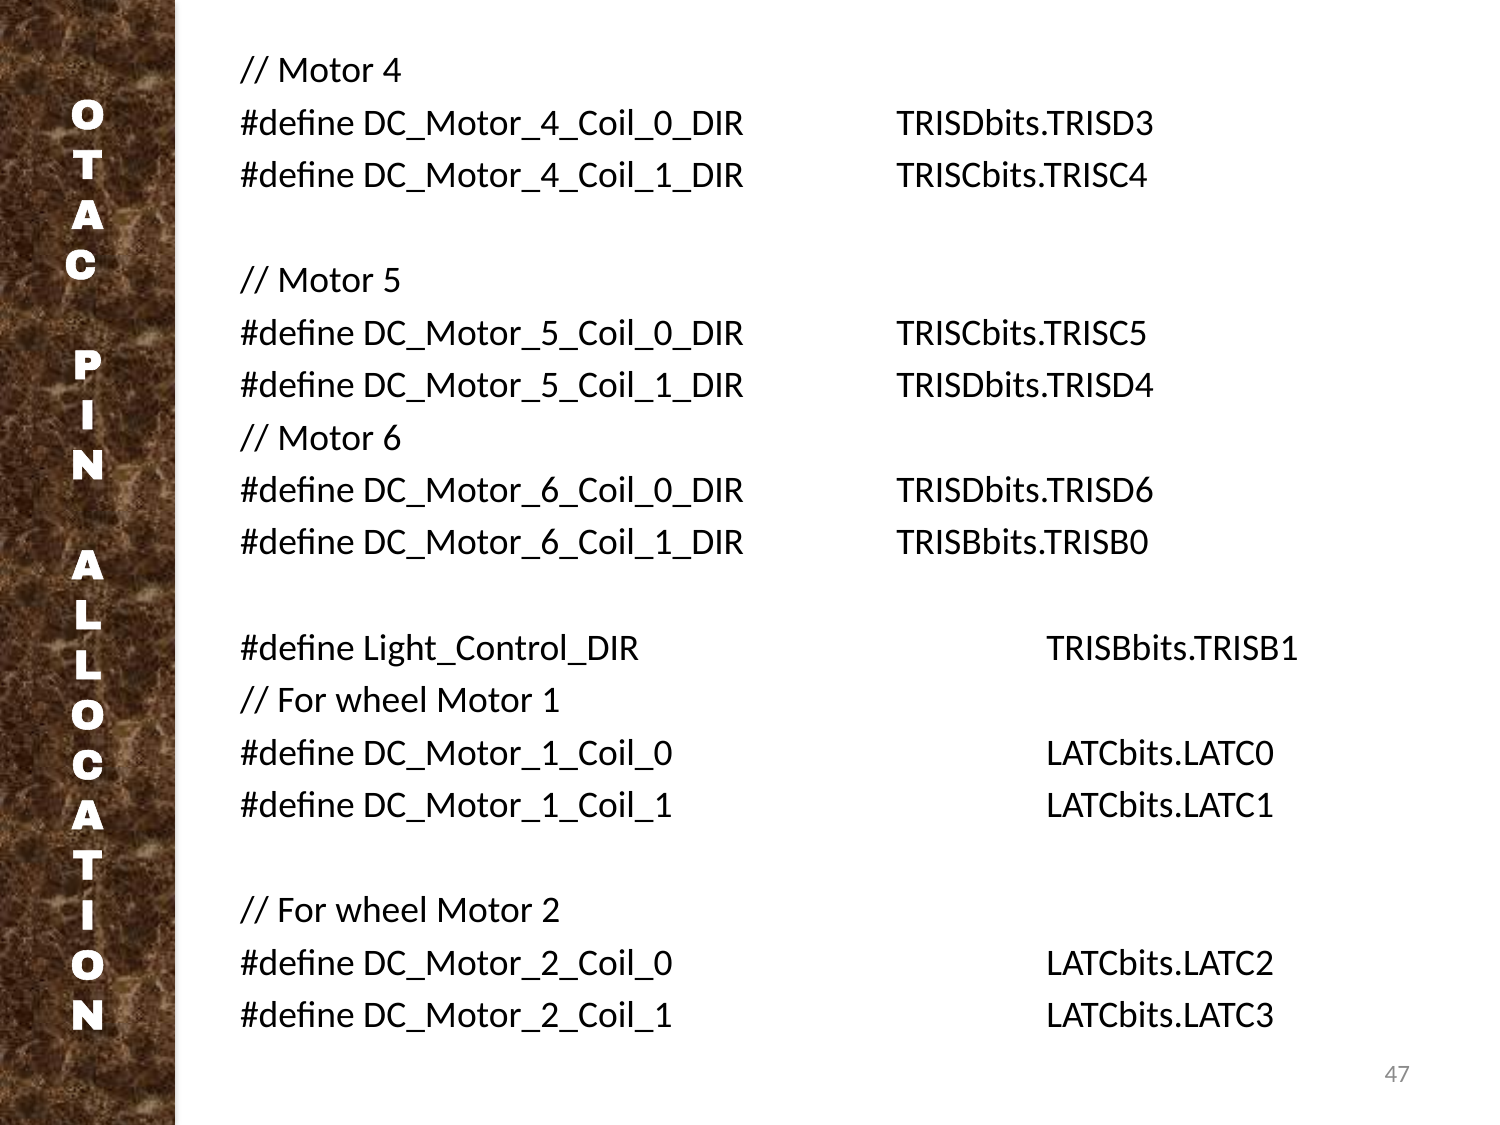

O
T
A
C
P
I
N

A
L
L
O
C
A
T
I
O
N
// Motor 4
#define DC_Motor_4_Coil_0_DIR		TRISDbits.TRISD3
#define DC_Motor_4_Coil_1_DIR		TRISCbits.TRISC4

// Motor 5
#define DC_Motor_5_Coil_0_DIR		TRISCbits.TRISC5
#define DC_Motor_5_Coil_1_DIR		TRISDbits.TRISD4
// Motor 6
#define DC_Motor_6_Coil_0_DIR		TRISDbits.TRISD6
#define DC_Motor_6_Coil_1_DIR		TRISBbits.TRISB0

#define Light_Control_DIR			TRISBbits.TRISB1
// For wheel Motor 1
#define DC_Motor_1_Coil_0			LATCbits.LATC0
#define DC_Motor_1_Coil_1			LATCbits.LATC1

// For wheel Motor 2
#define DC_Motor_2_Coil_0			LATCbits.LATC2
#define DC_Motor_2_Coil_1			LATCbits.LATC3
47